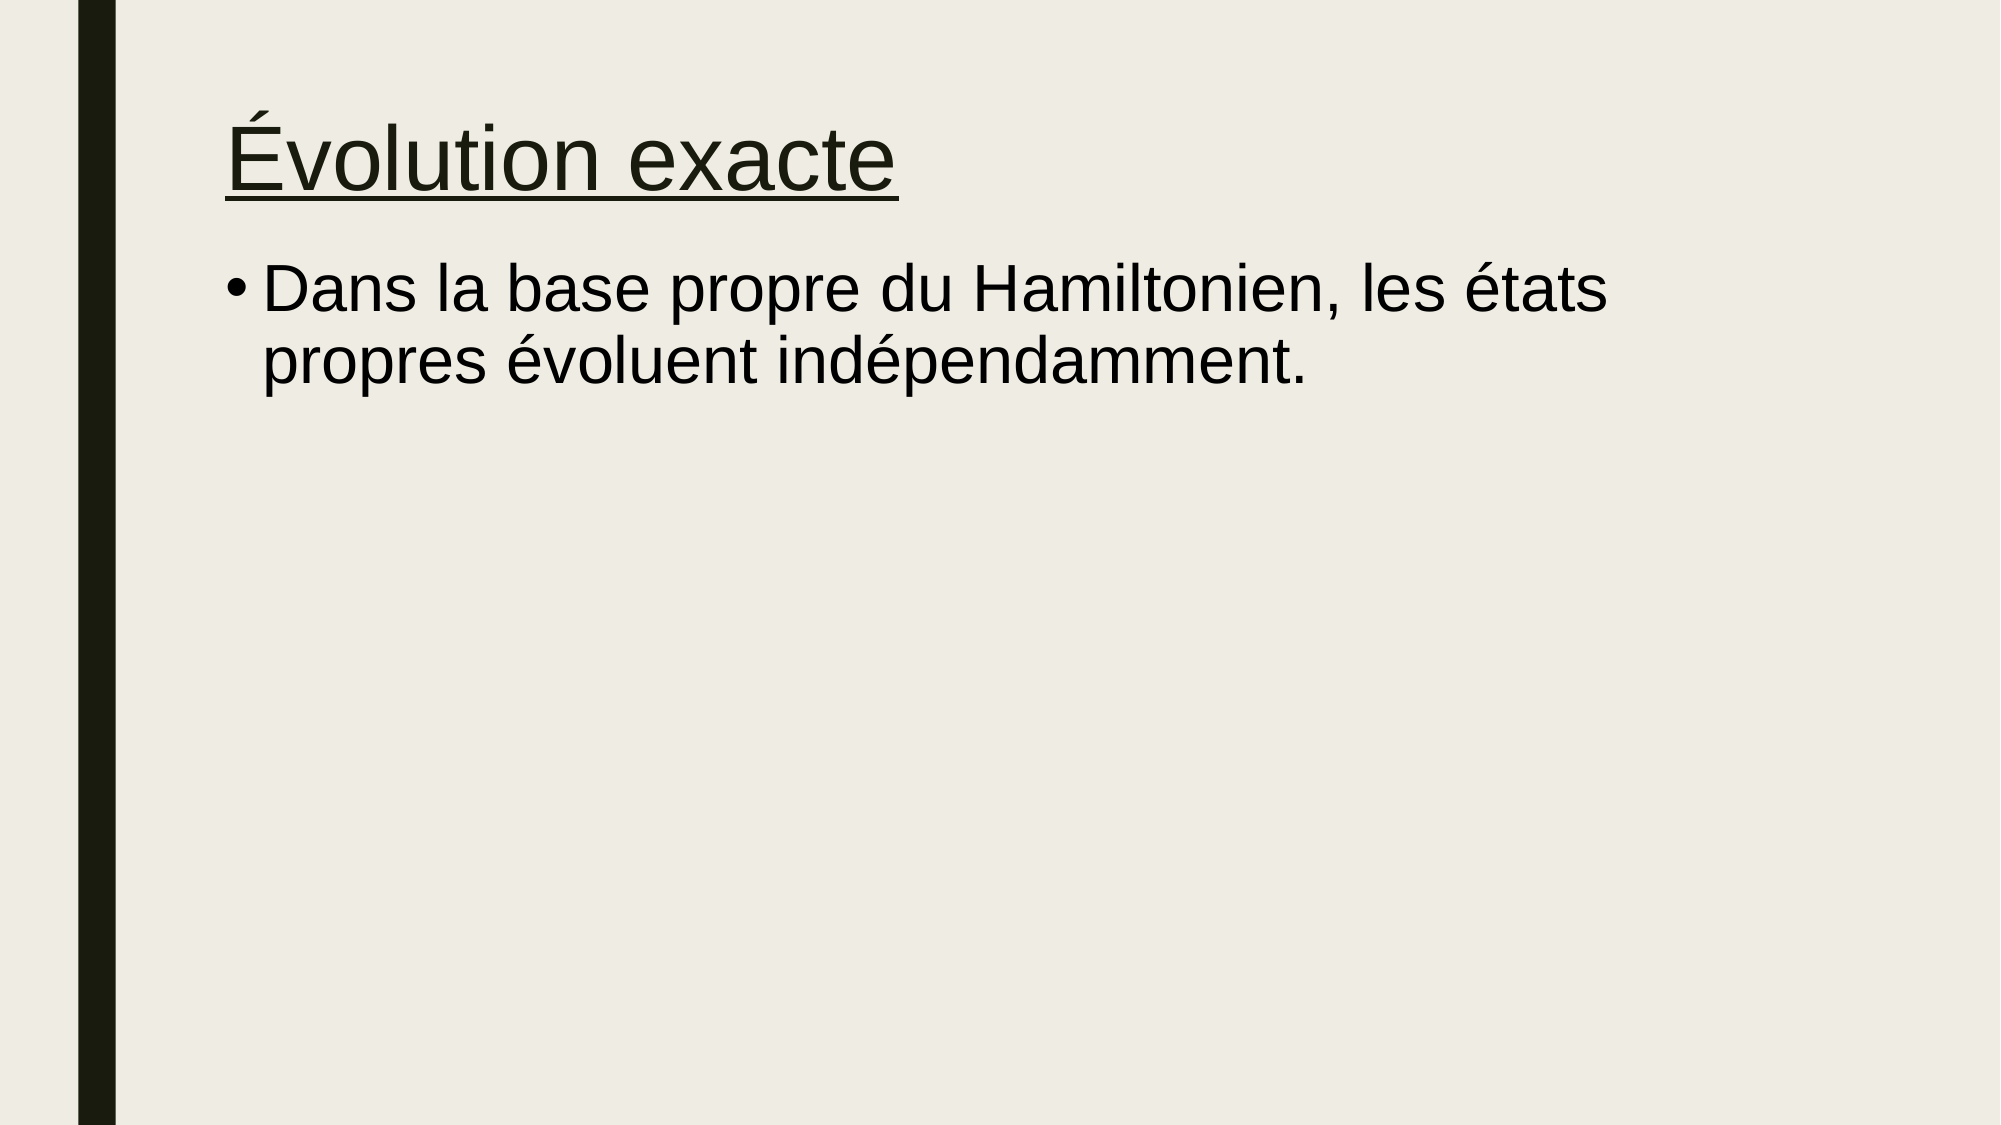

Évolution exacte
# Dans la base propre du Hamiltonien, les états propres évoluent indépendamment.